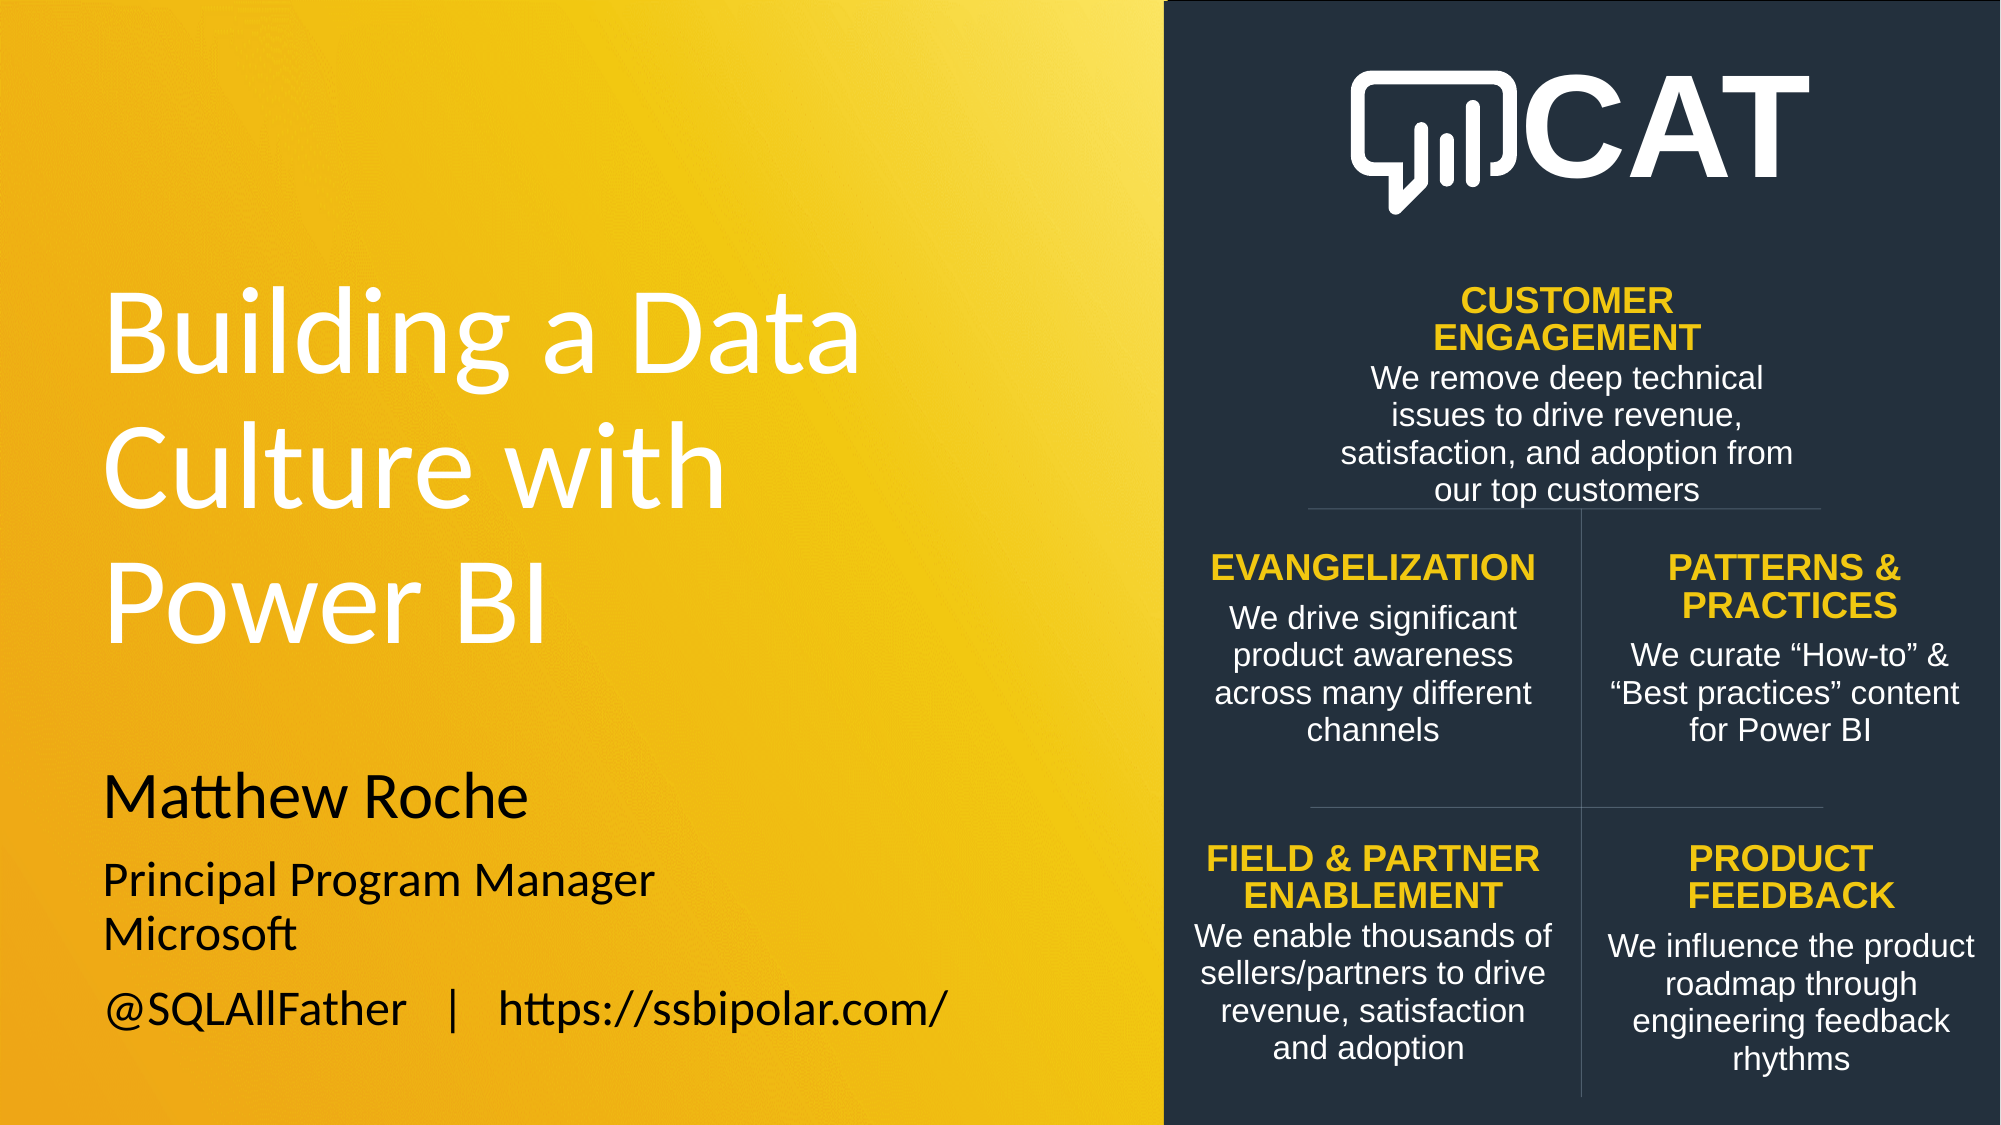

# Building a Data Culture with Power BI
Matthew Roche
Principal Program Manager
Microsoft
@SQLAllFather   |   https://ssbipolar.com/